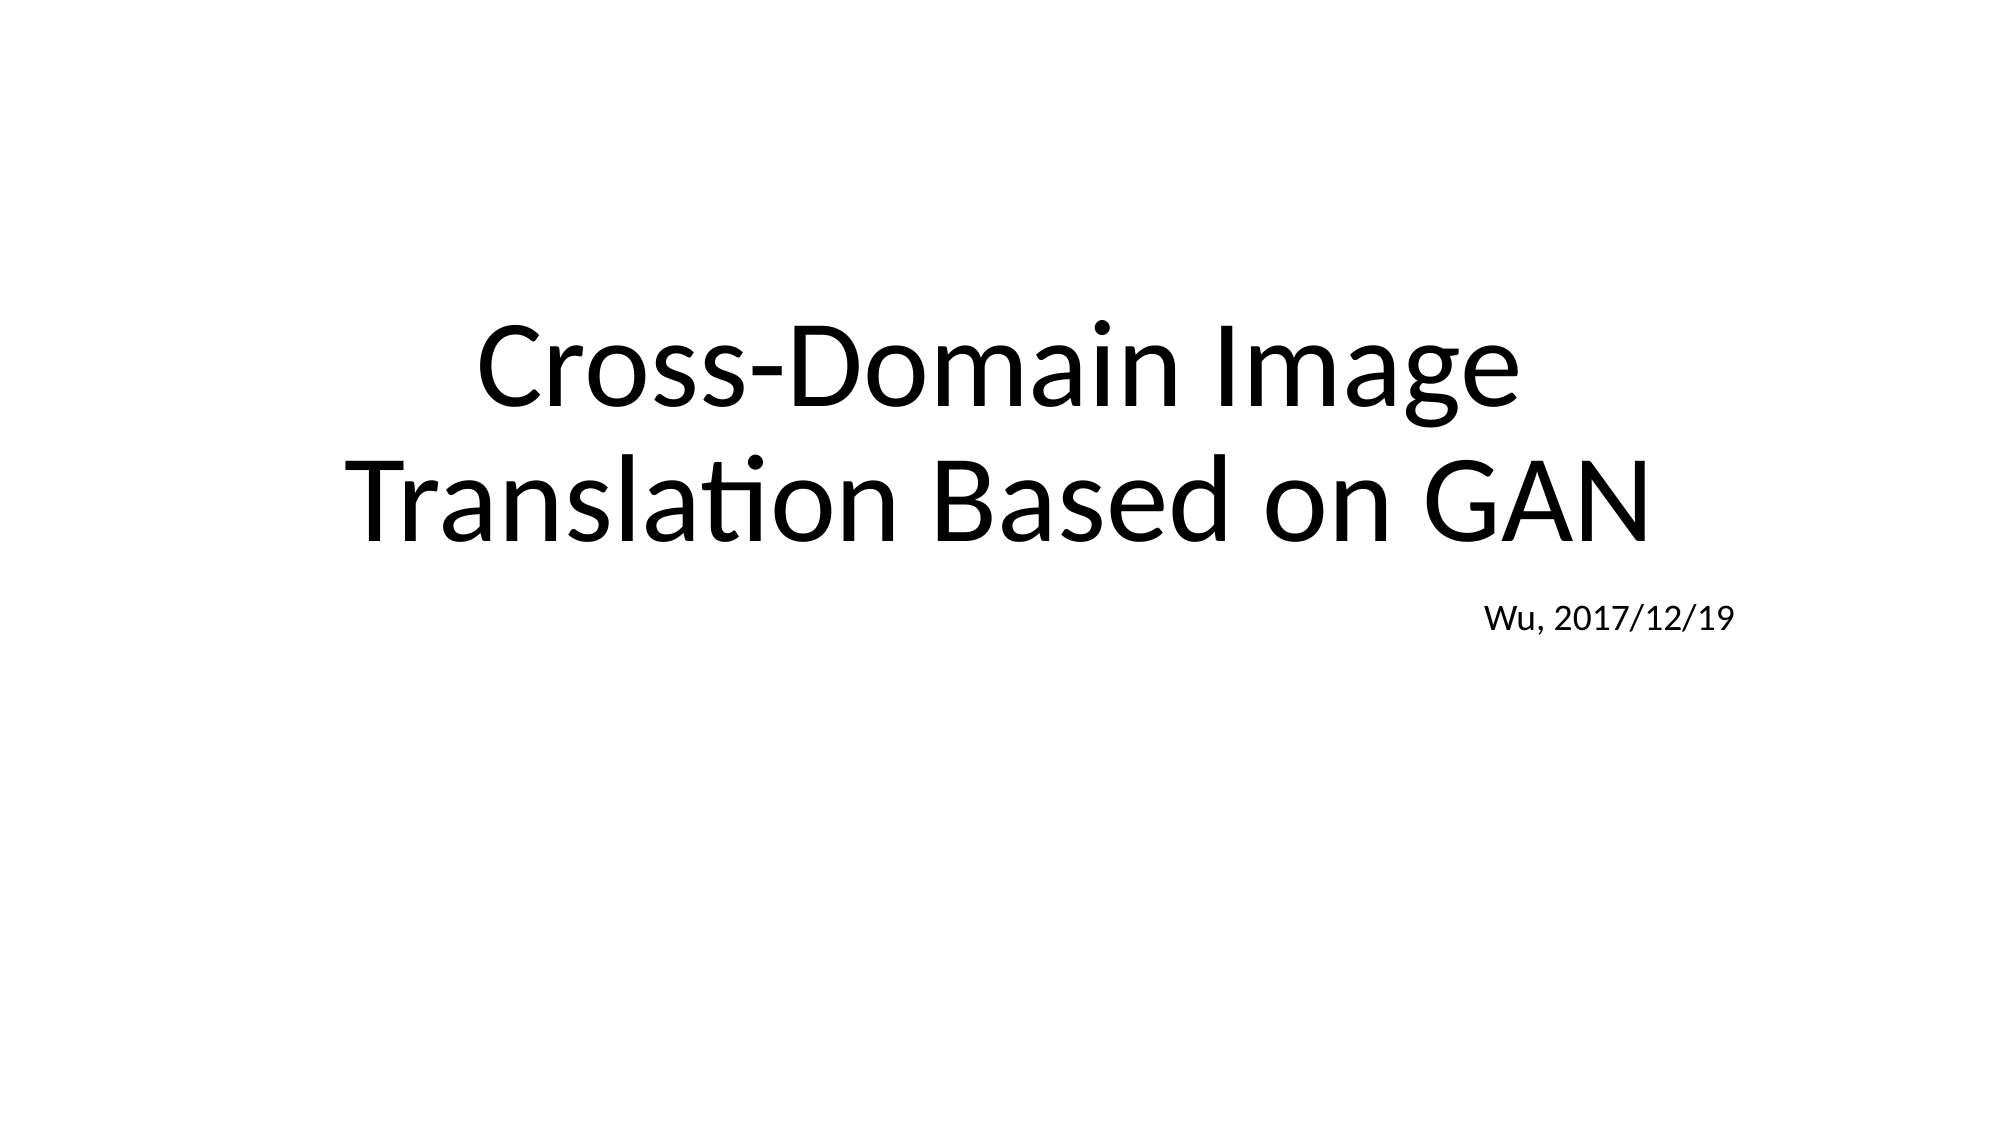

# Cross-Domain Image Translation Based on GAN
Wu, 2017/12/19